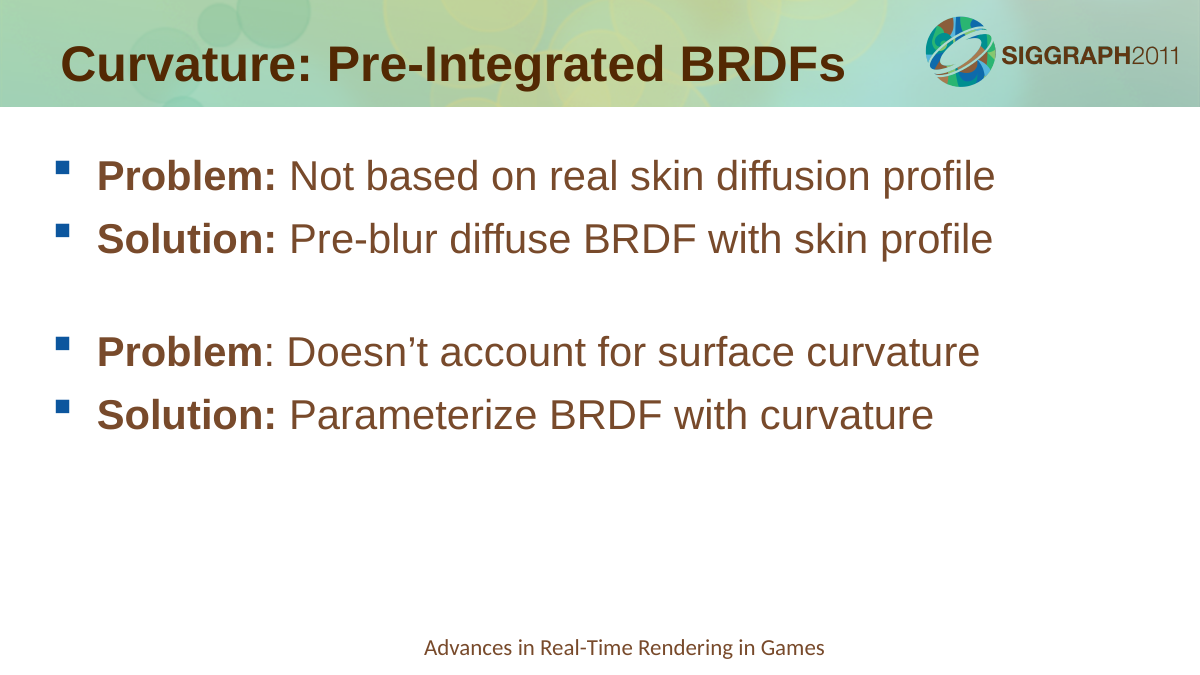

Curvature: Pre-Integrated BRDFs
Problem: Not based on real skin diffusion profile
Solution: Pre-blur diffuse BRDF with skin profile

Problem: Doesn’t account for surface curvature
Solution: Parameterize BRDF with curvature